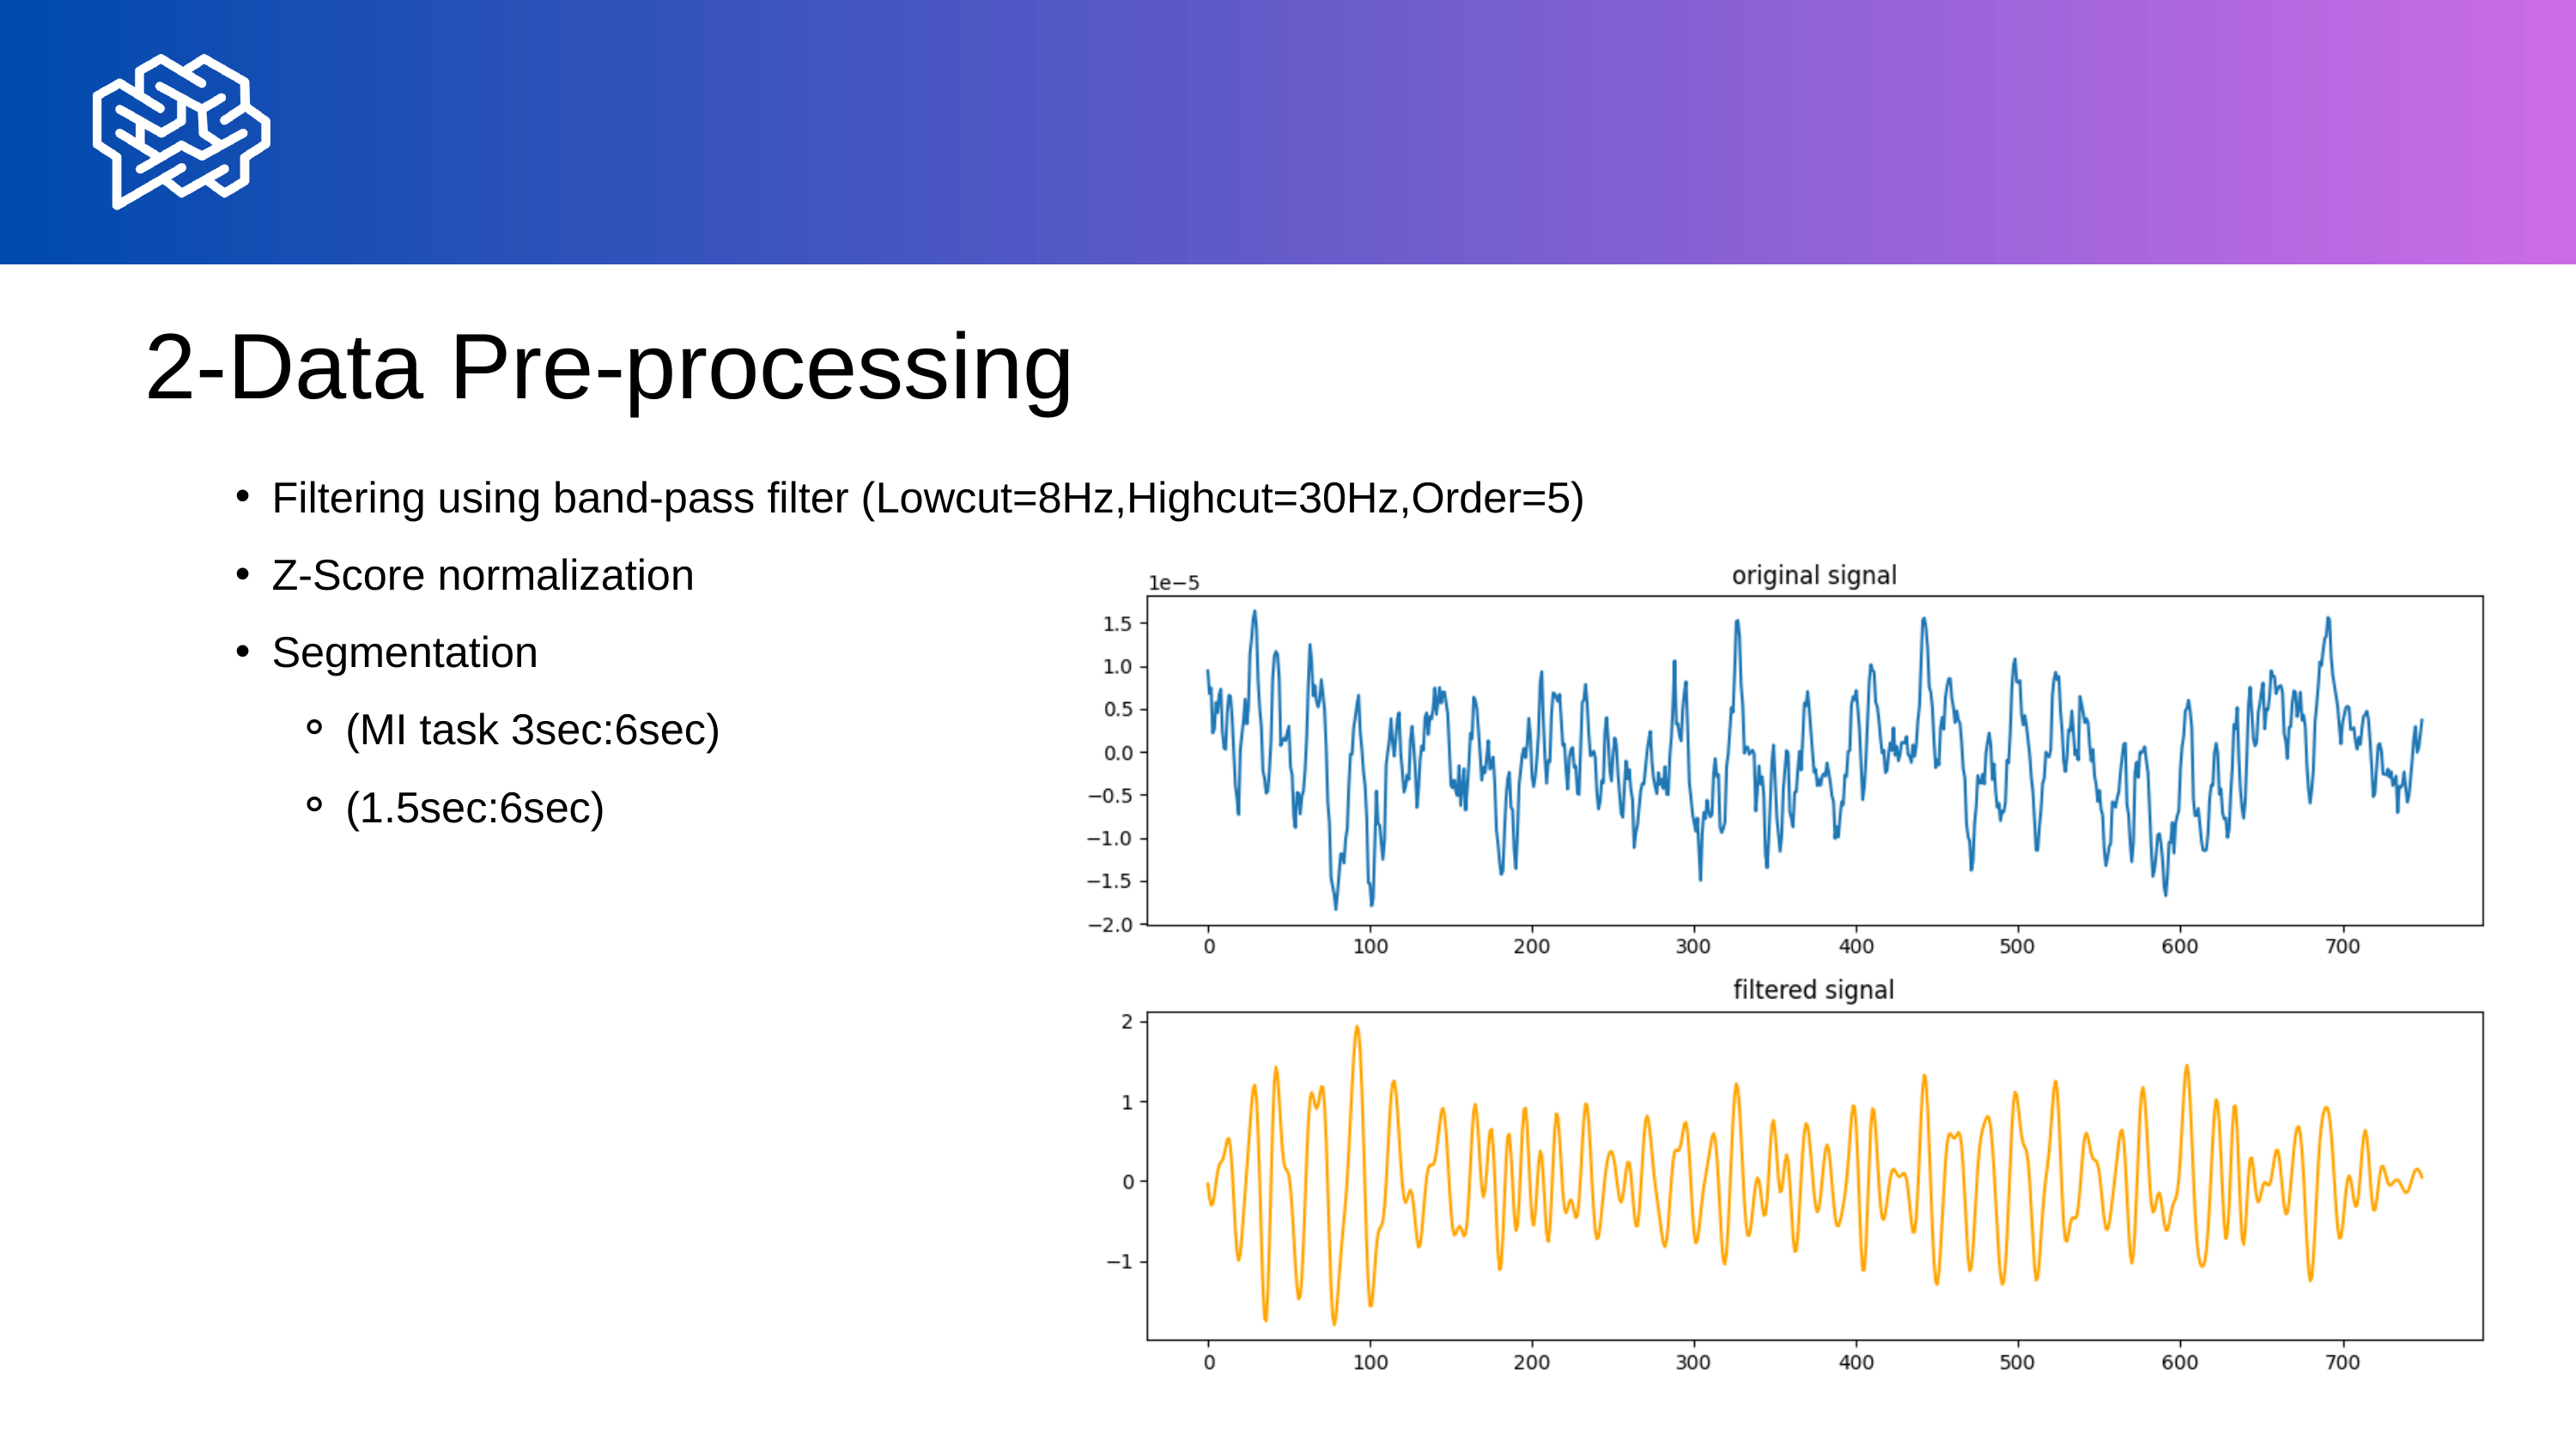

2-Data Pre-processing
Filtering using band-pass filter (Lowcut=8Hz,Highcut=30Hz,Order=5)
Z-Score normalization
Segmentation
(MI task 3sec:6sec)
(1.5sec:6sec)